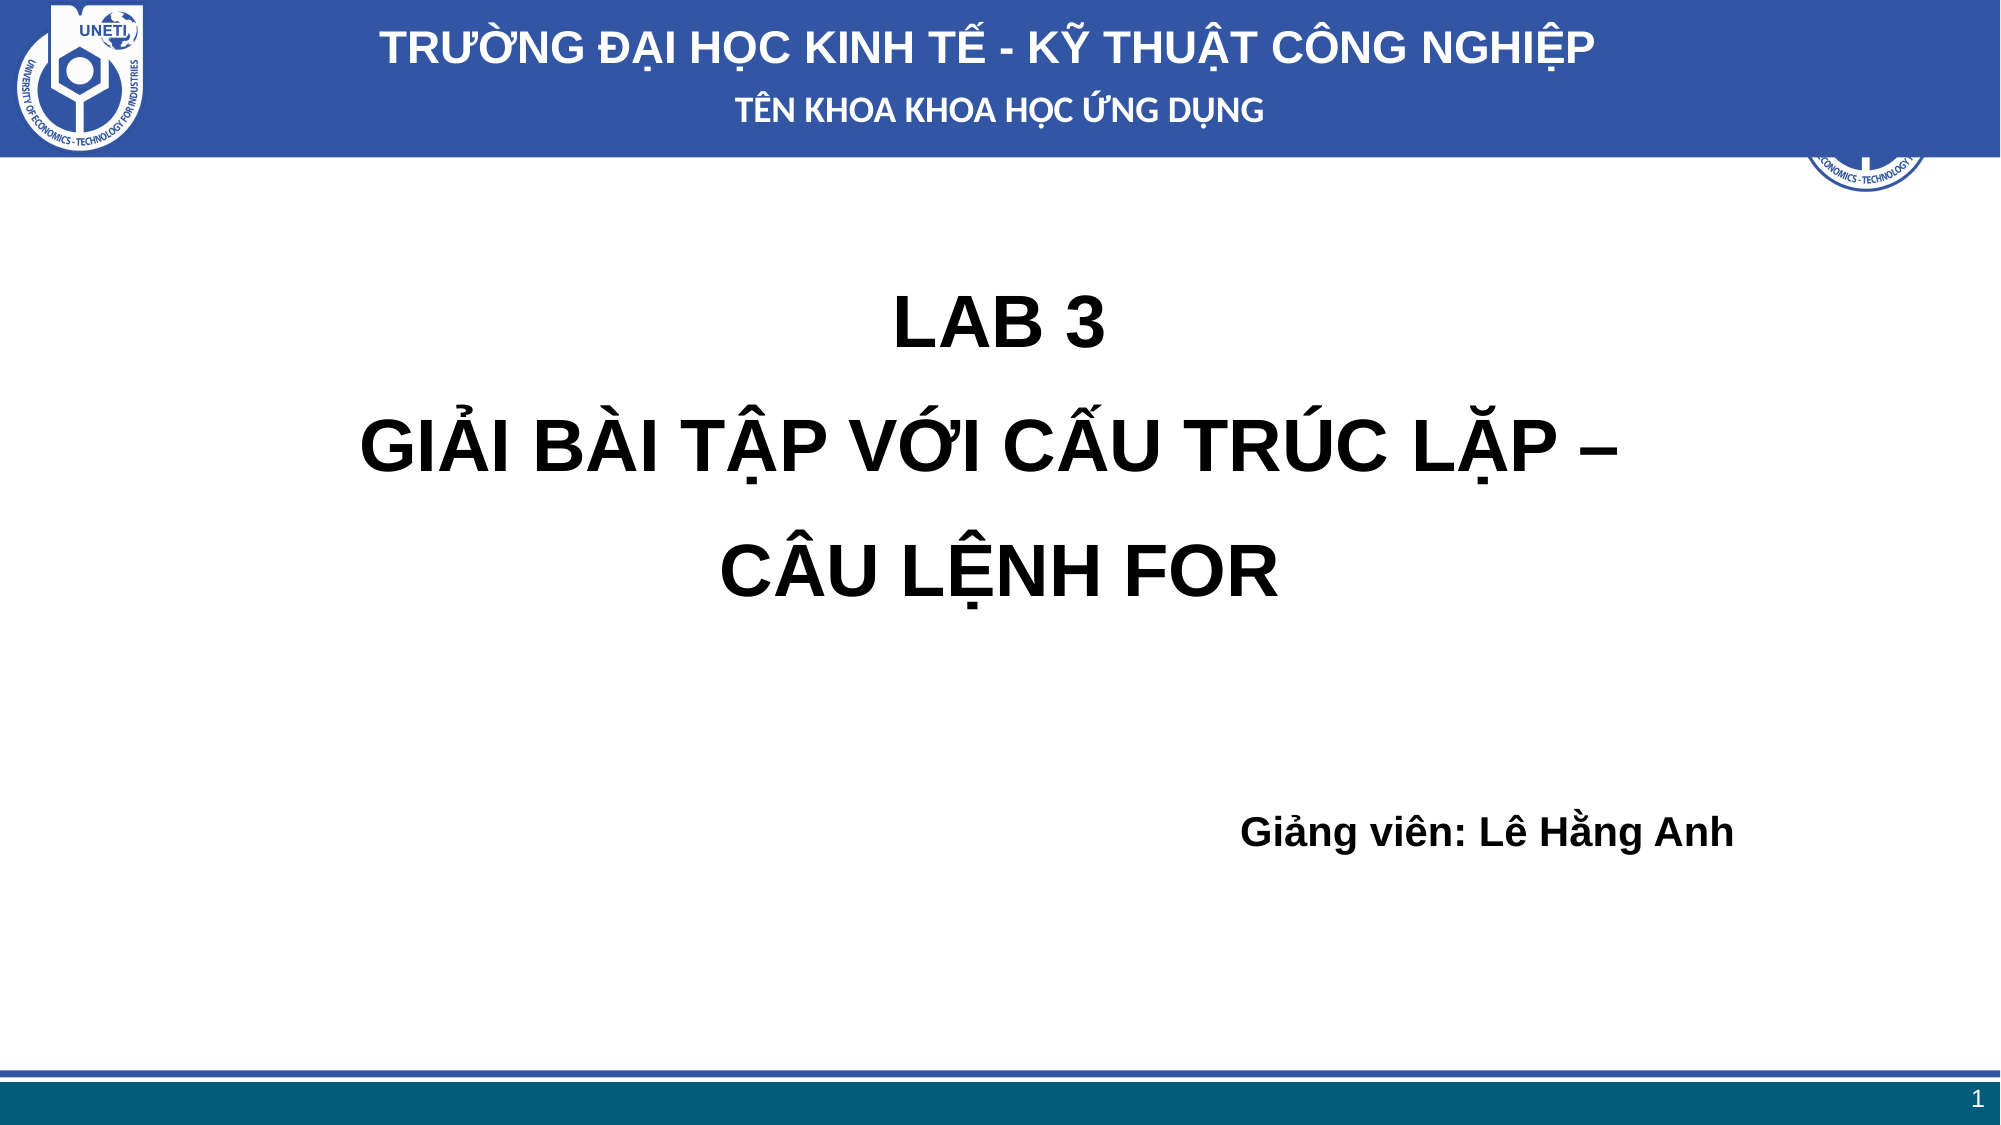

TÊN KHOA KHOA HỌC ỨNG DỤNG
# LAB 3 GIẢI BÀI TẬP VỚI CẤU TRÚC LẶP – CÂU LỆNH FOR
Giảng viên: Lê Hằng Anh
1